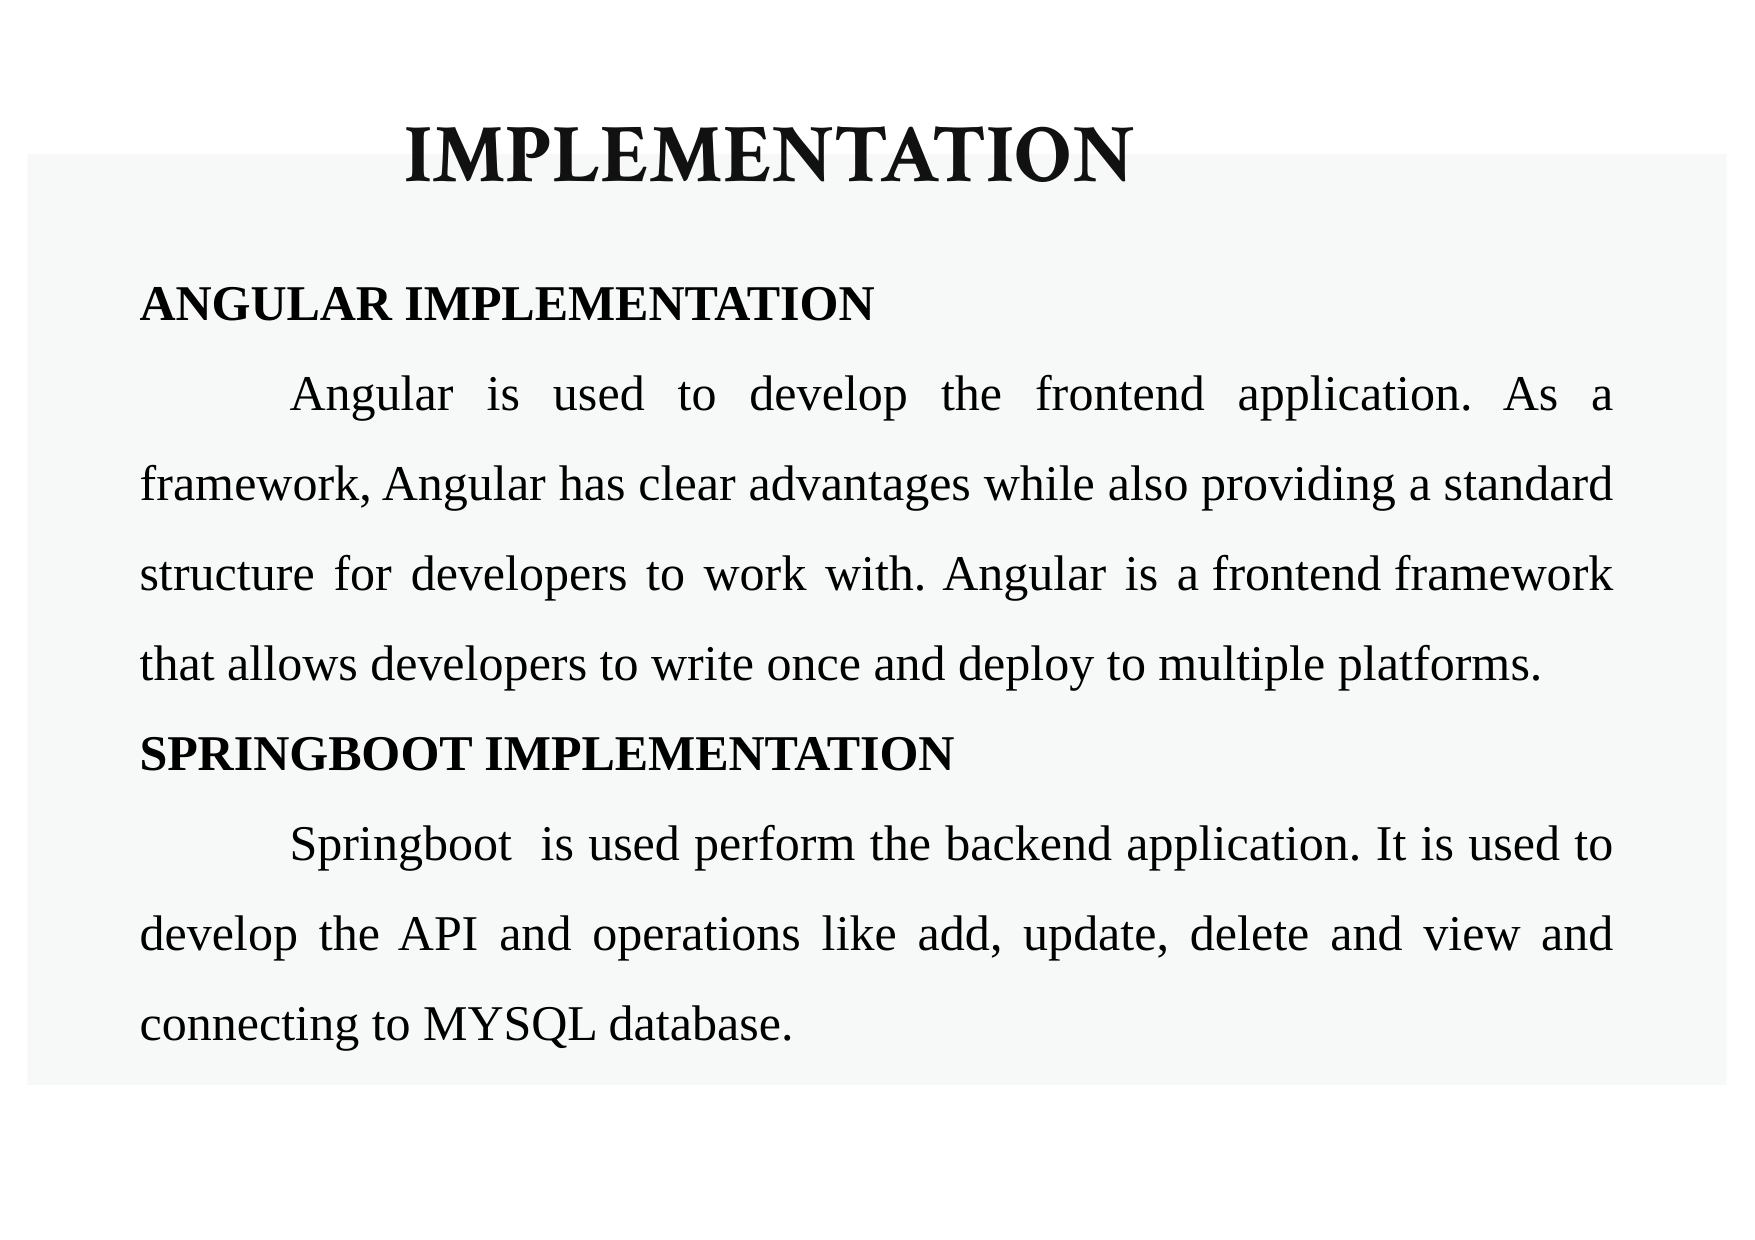

IMPLEMENTATION
ANGULAR IMPLEMENTATION
	Angular is used to develop the frontend application. As a framework, Angular has clear advantages while also providing a standard structure for developers to work with. Angular is a frontend framework that allows developers to write once and deploy to multiple platforms.
SPRINGBOOT IMPLEMENTATION
	Springboot  is used perform the backend application. It is used to develop the API and operations like add, update, delete and view and connecting to MYSQL database.

#